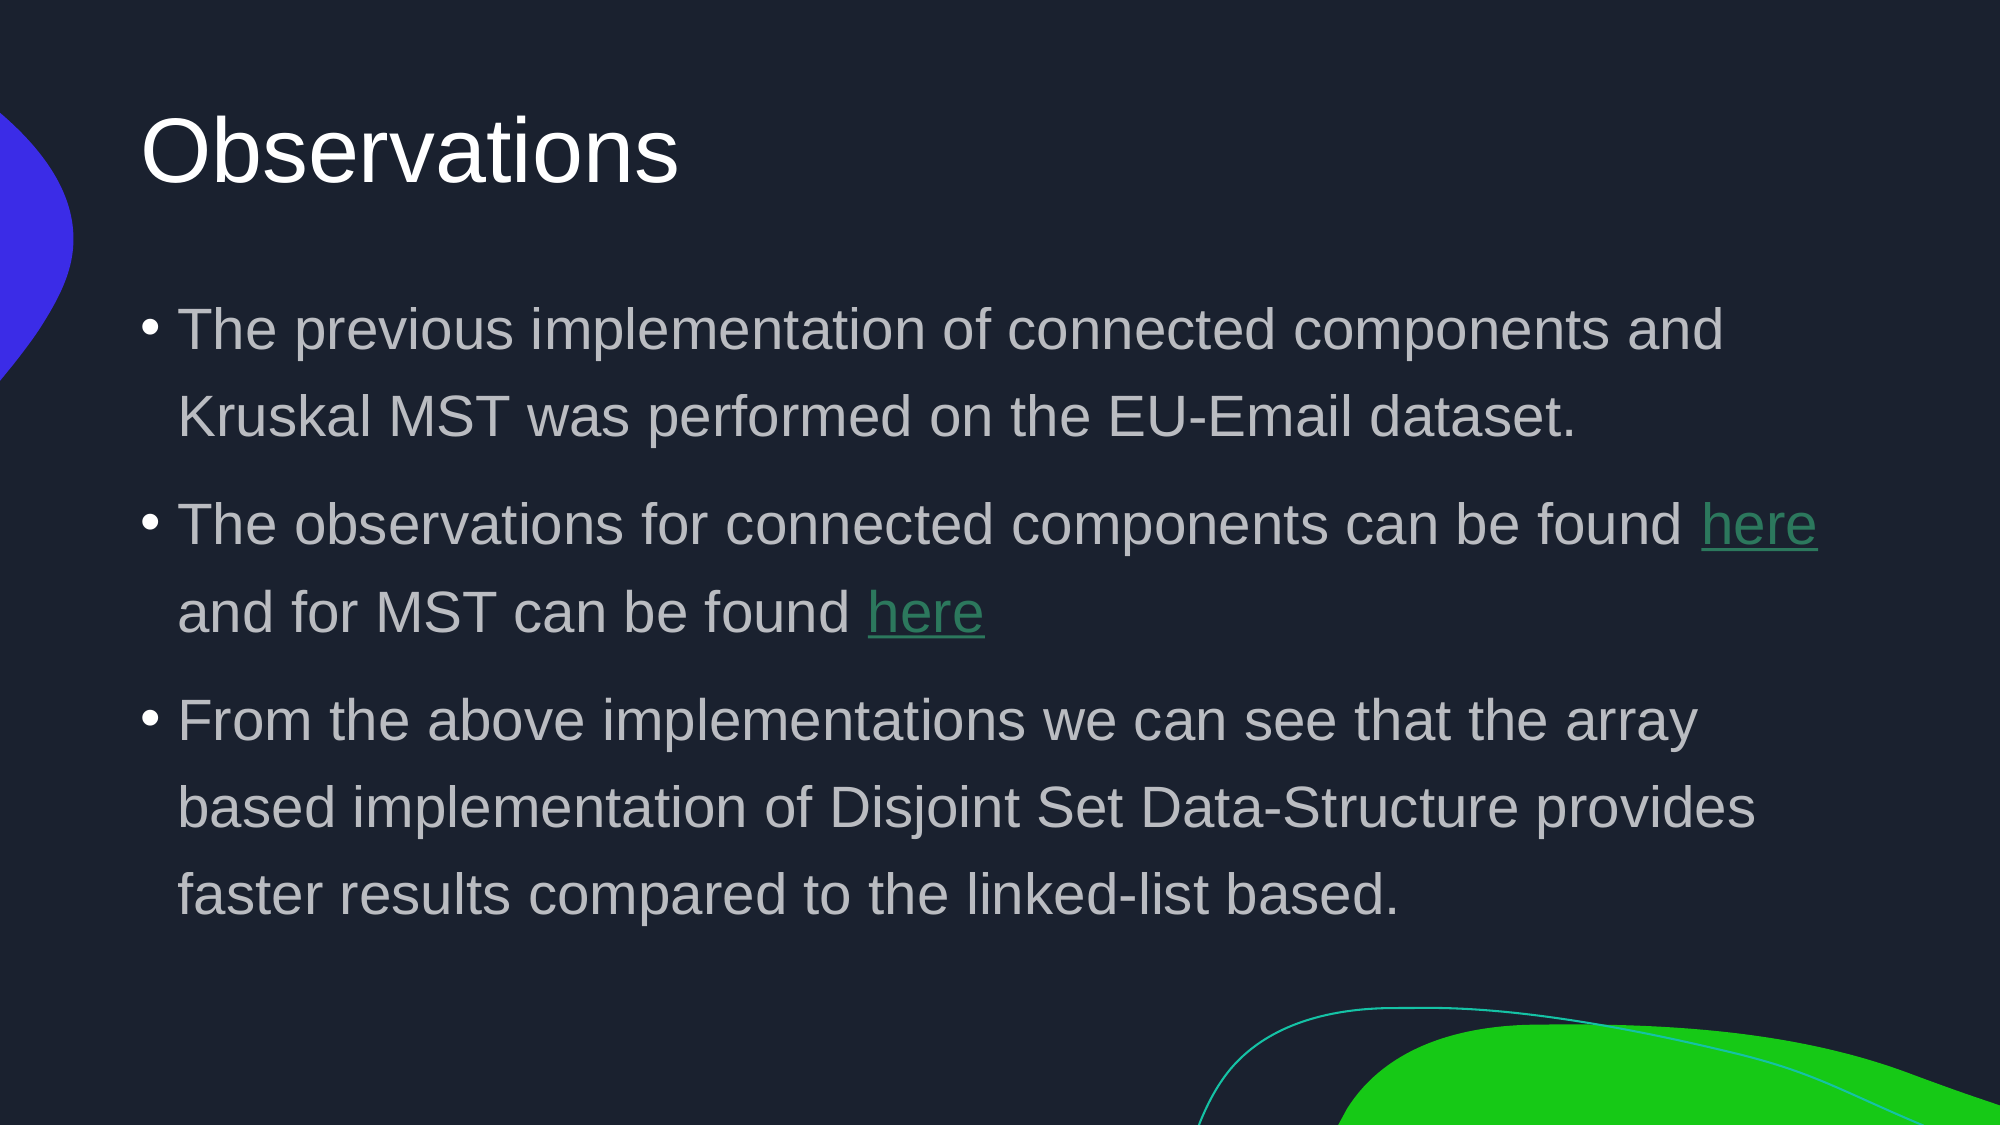

# Observations
The previous implementation of connected components and Kruskal MST was performed on the EU-Email dataset.
The observations for connected components can be found here and for MST can be found here
From the above implementations we can see that the array based implementation of Disjoint Set Data-Structure provides faster results compared to the linked-list based.